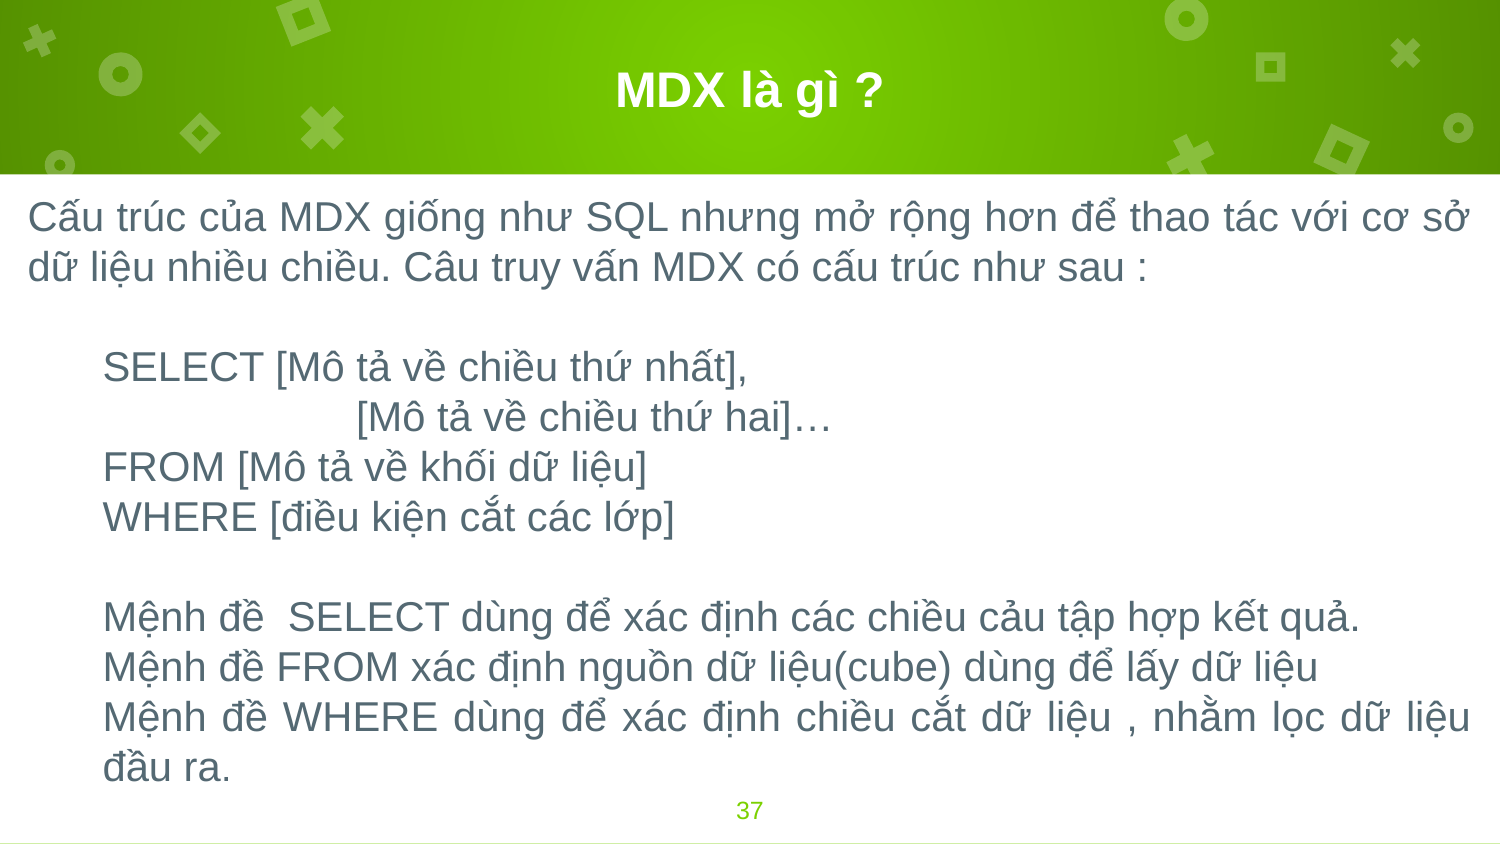

# MDX là gì ?
Cấu trúc của MDX giống như SQL nhưng mở rộng hơn để thao tác với cơ sở dữ liệu nhiều chiều. Câu truy vấn MDX có cấu trúc như sau :

SELECT [Mô tả về chiều thứ nhất],
	         [Mô tả về chiều thứ hai]…
FROM [Mô tả về khối dữ liệu]
WHERE [điều kiện cắt các lớp]

Mệnh đề  SELECT dùng để xác định các chiều cảu tập hợp kết quả.
Mệnh đề FROM xác định nguồn dữ liệu(cube) dùng để lấy dữ liệu
Mệnh đề WHERE dùng để xác định chiều cắt dữ liệu , nhằm lọc dữ liệu đầu ra.

37